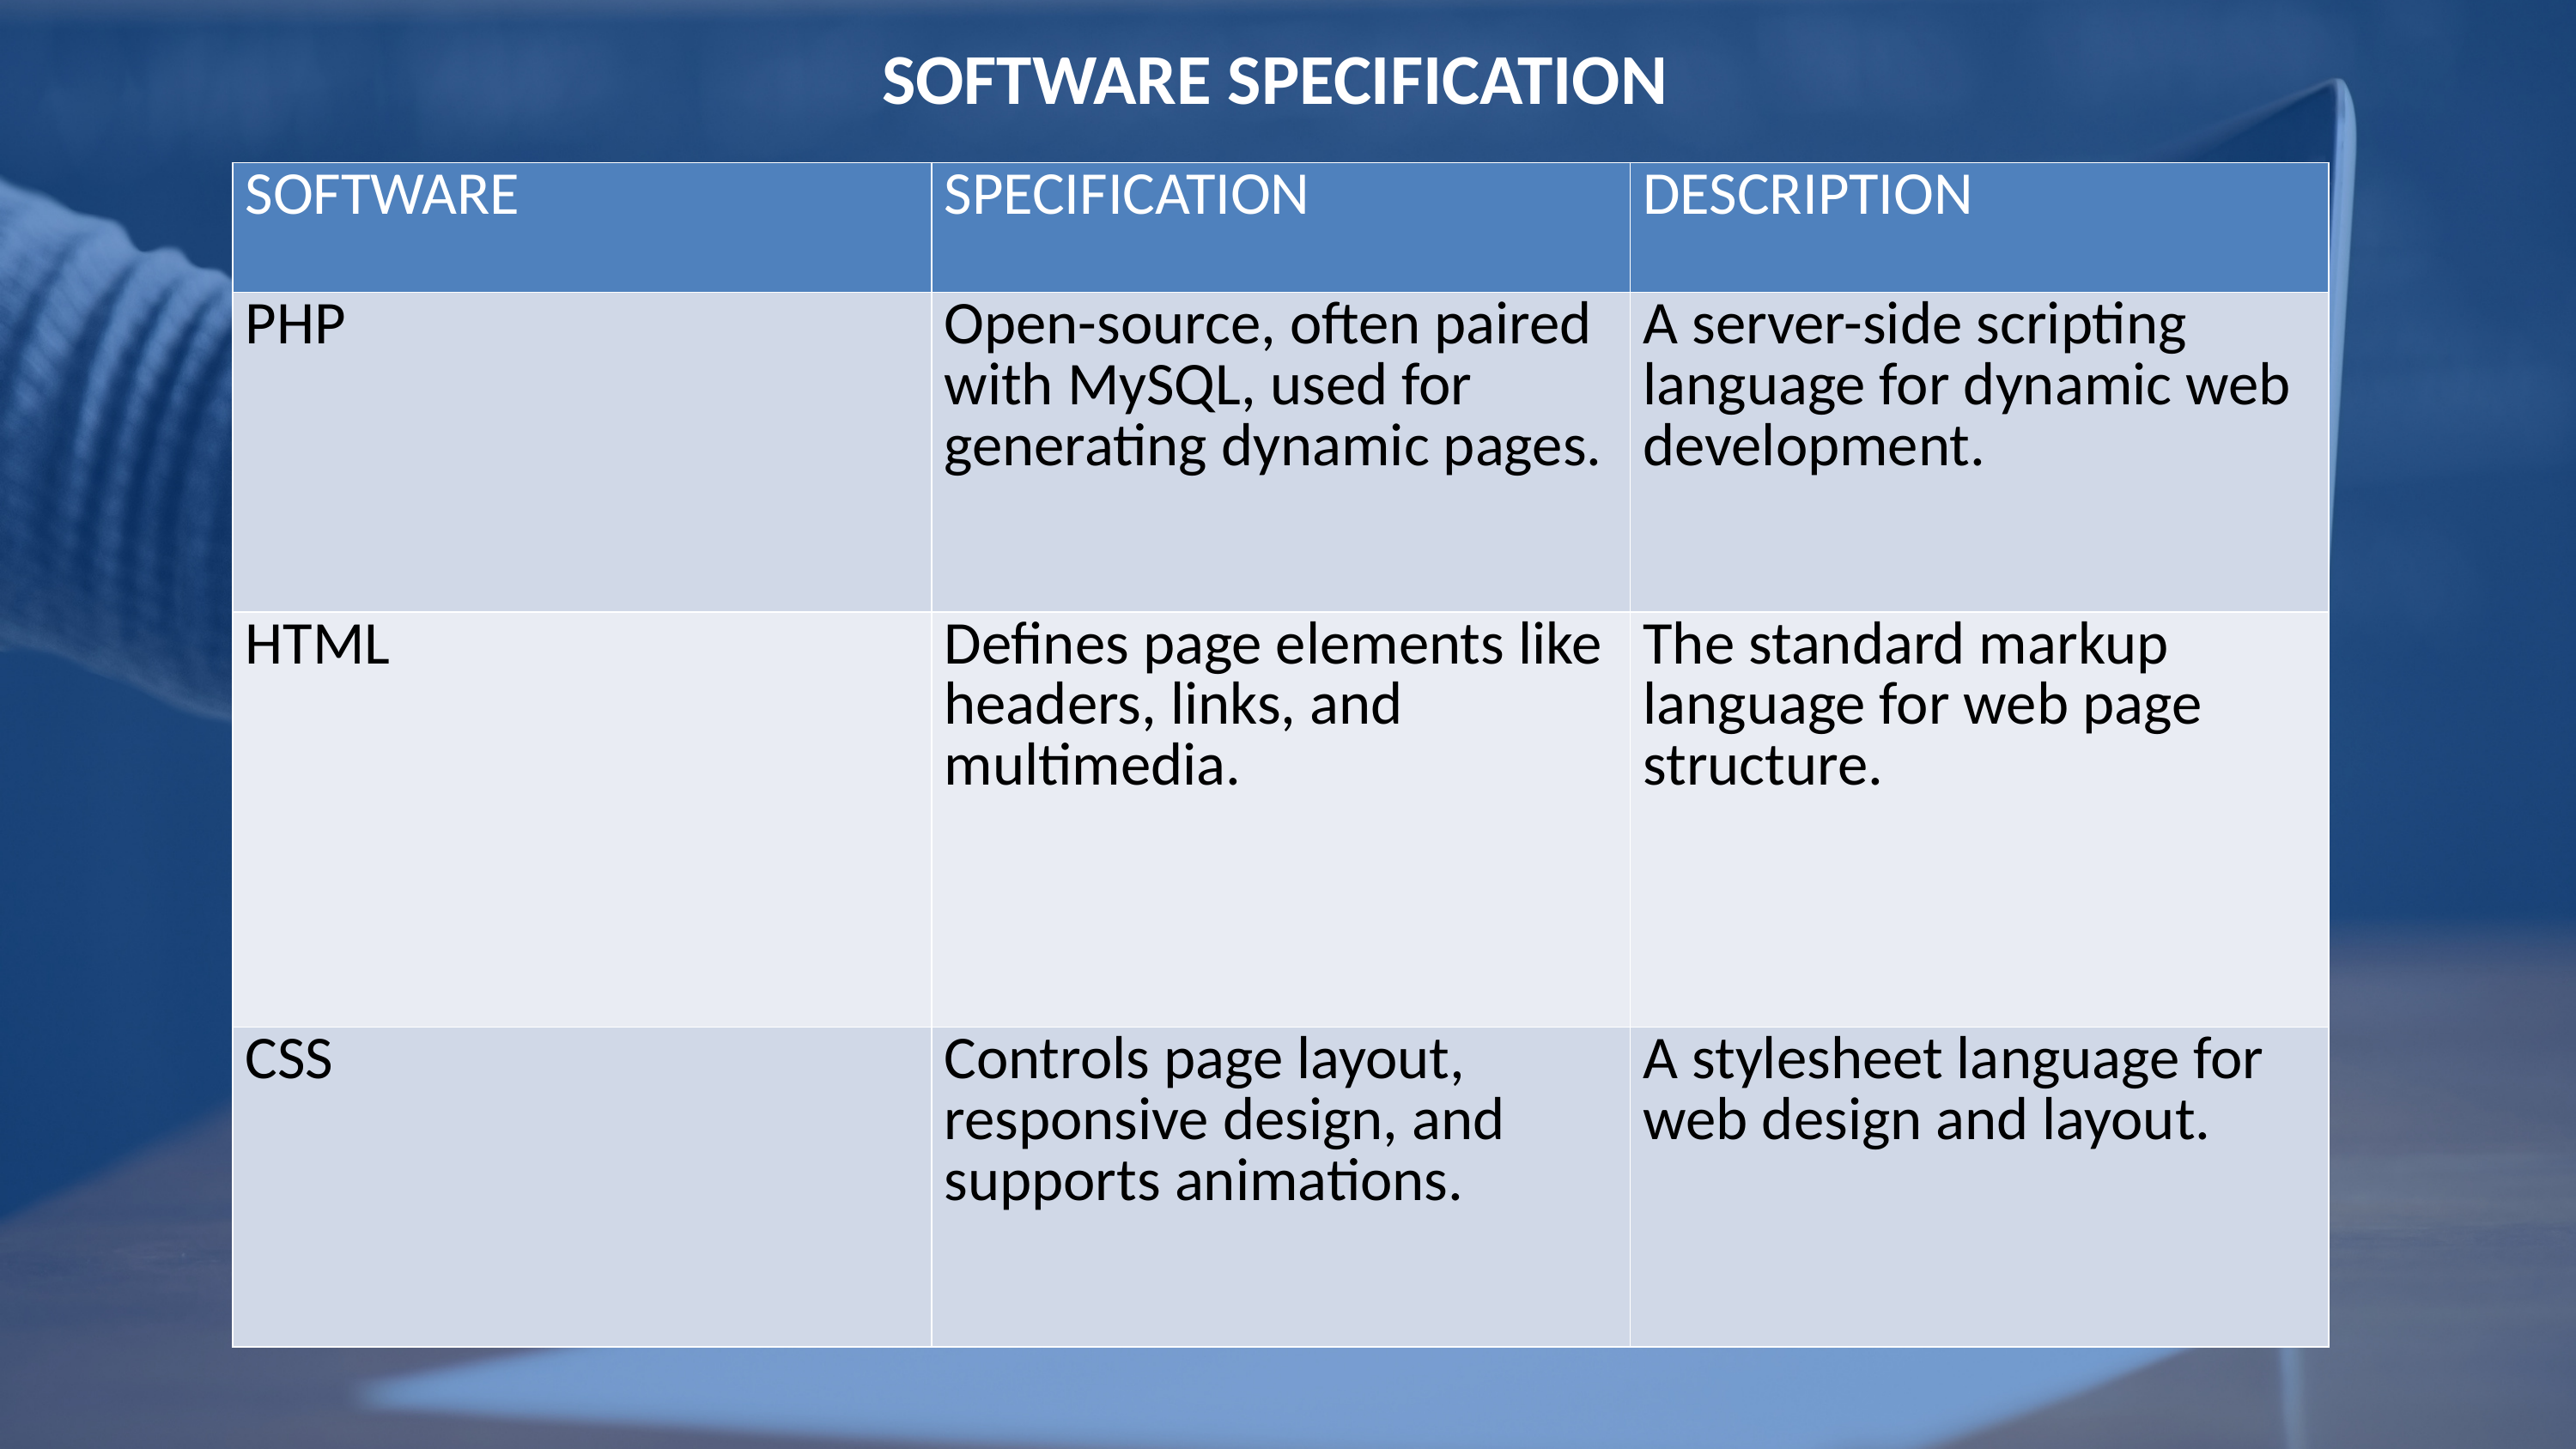

SOFTWARE SPECIFICATION
| SOFTWARE | SPECIFICATION | DESCRIPTION |
| --- | --- | --- |
| PHP | Open-source, often paired with MySQL, used for generating dynamic pages. | A server-side scripting language for dynamic web development. |
| HTML | Defines page elements like headers, links, and multimedia. | The standard markup language for web page structure. |
| CSS | Controls page layout, responsive design, and supports animations. | A stylesheet language for web design and layout. |
Technology and analytic